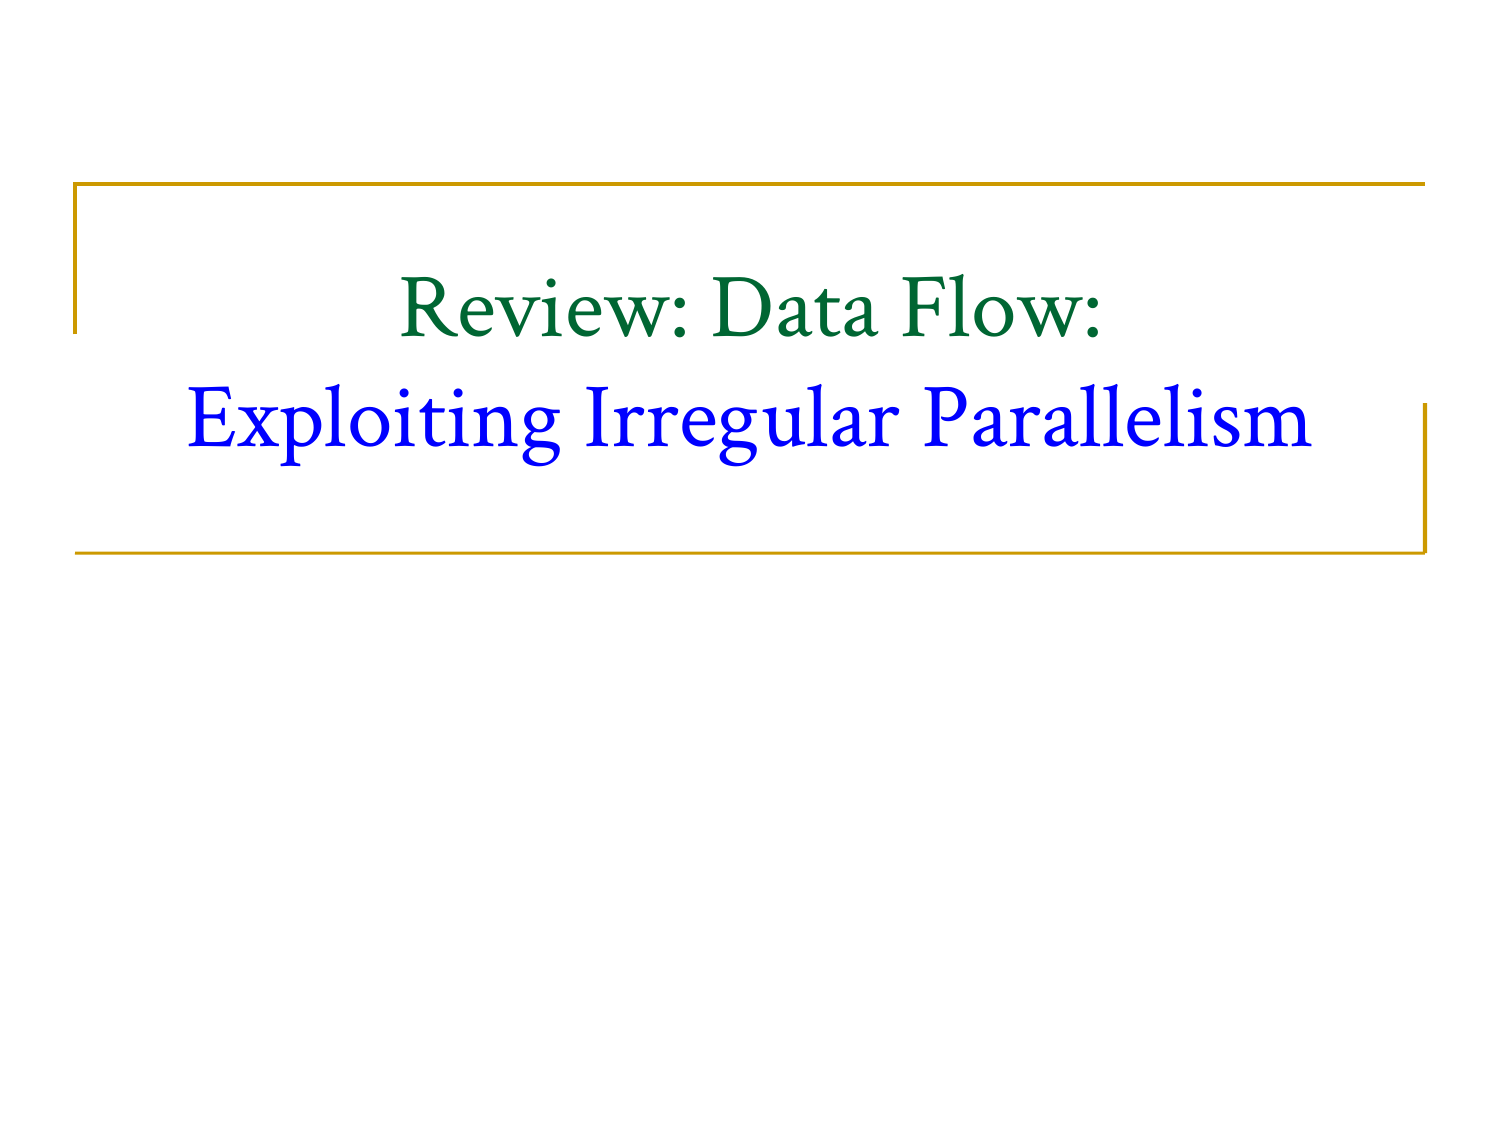

# Review: Data Flow: Exploiting Irregular Parallelism